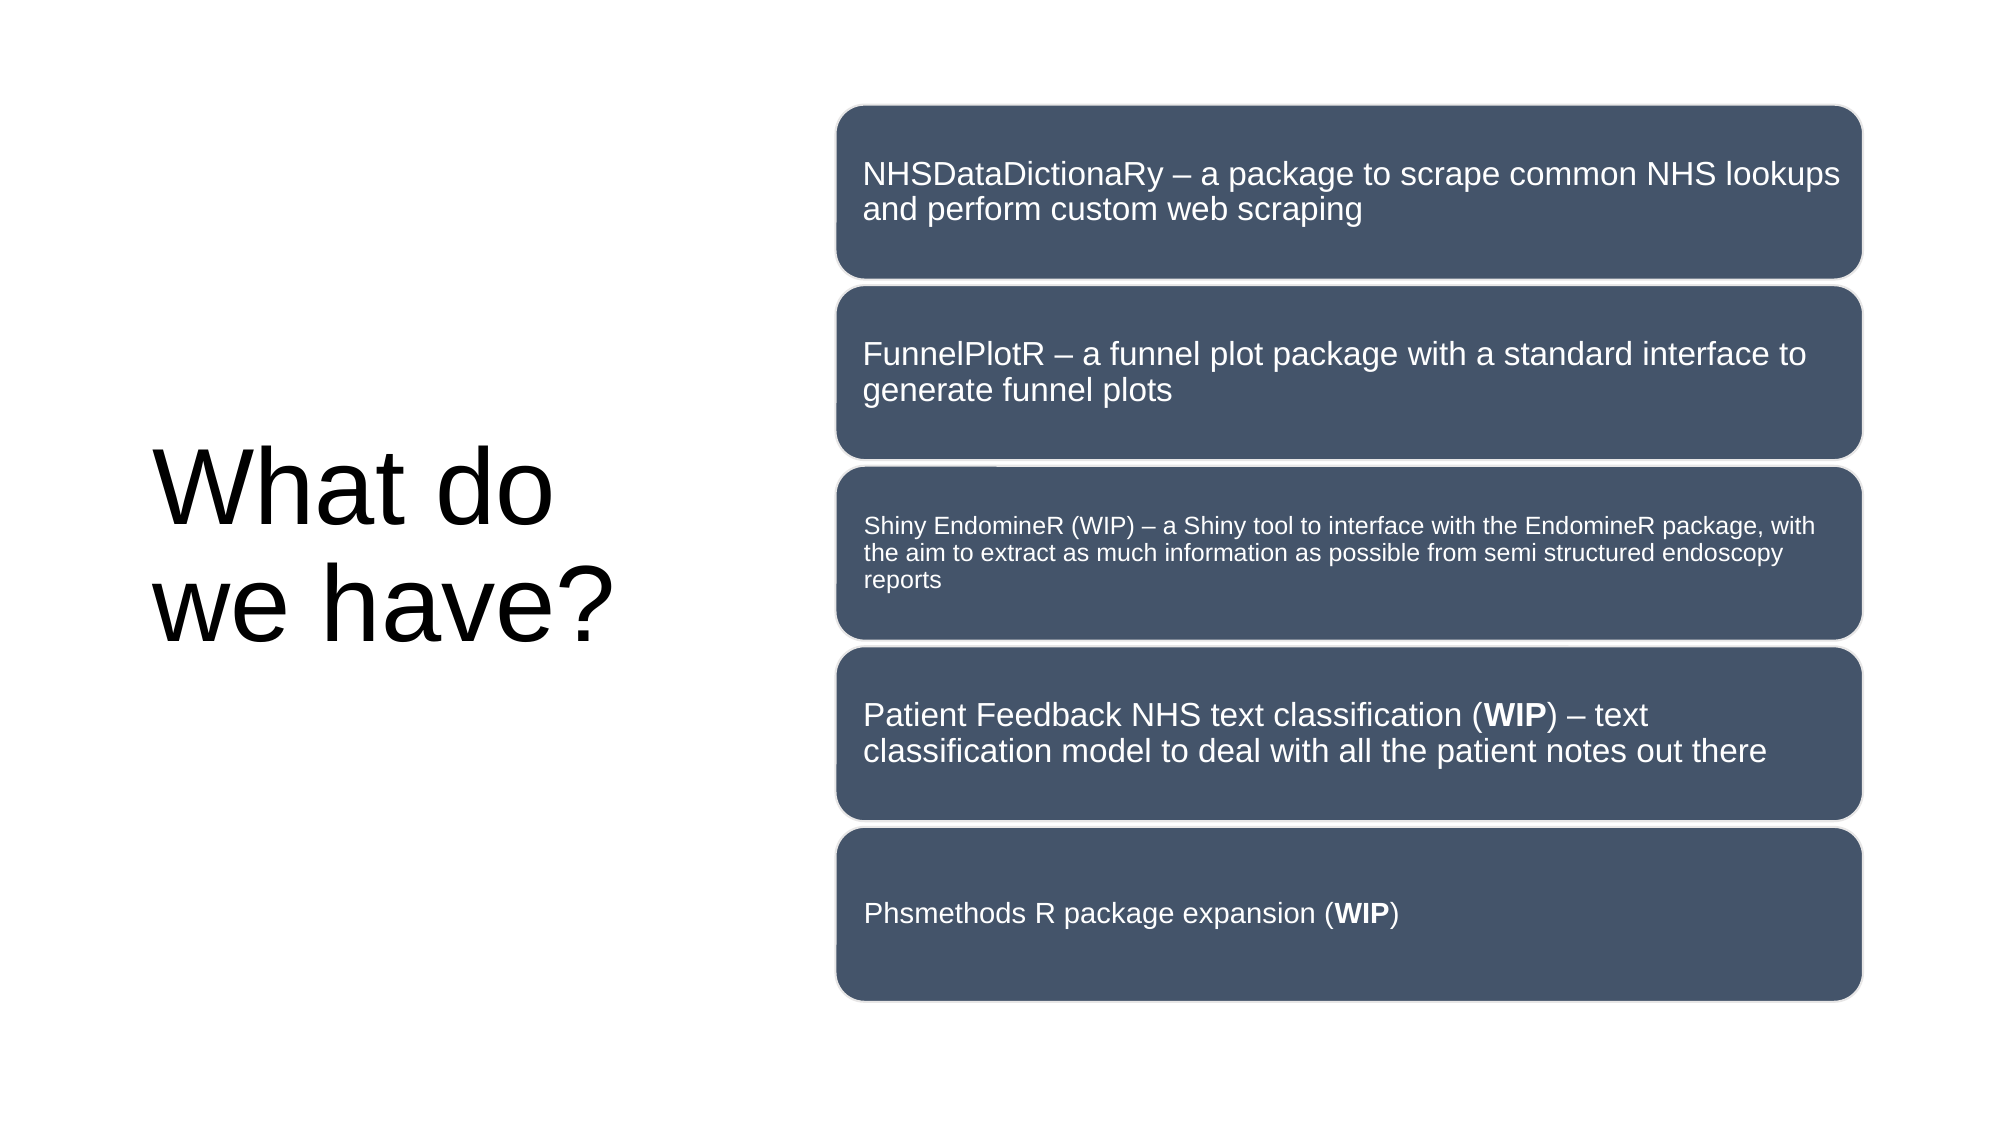

# What do we have?
NHSDataDictionaRy – a package to scrape common NHS lookups and perform custom web scraping
FunnelPlotR – a funnel plot package with a standard interface to generate funnel plots
Shiny EndomineR (WIP) – a Shiny tool to interface with the EndomineR package, with the aim to extract as much information as possible from semi structured endoscopy reports
Patient Feedback NHS text classification (WIP) – text classification model to deal with all the patient notes out there
Phsmethods R package expansion (WIP)